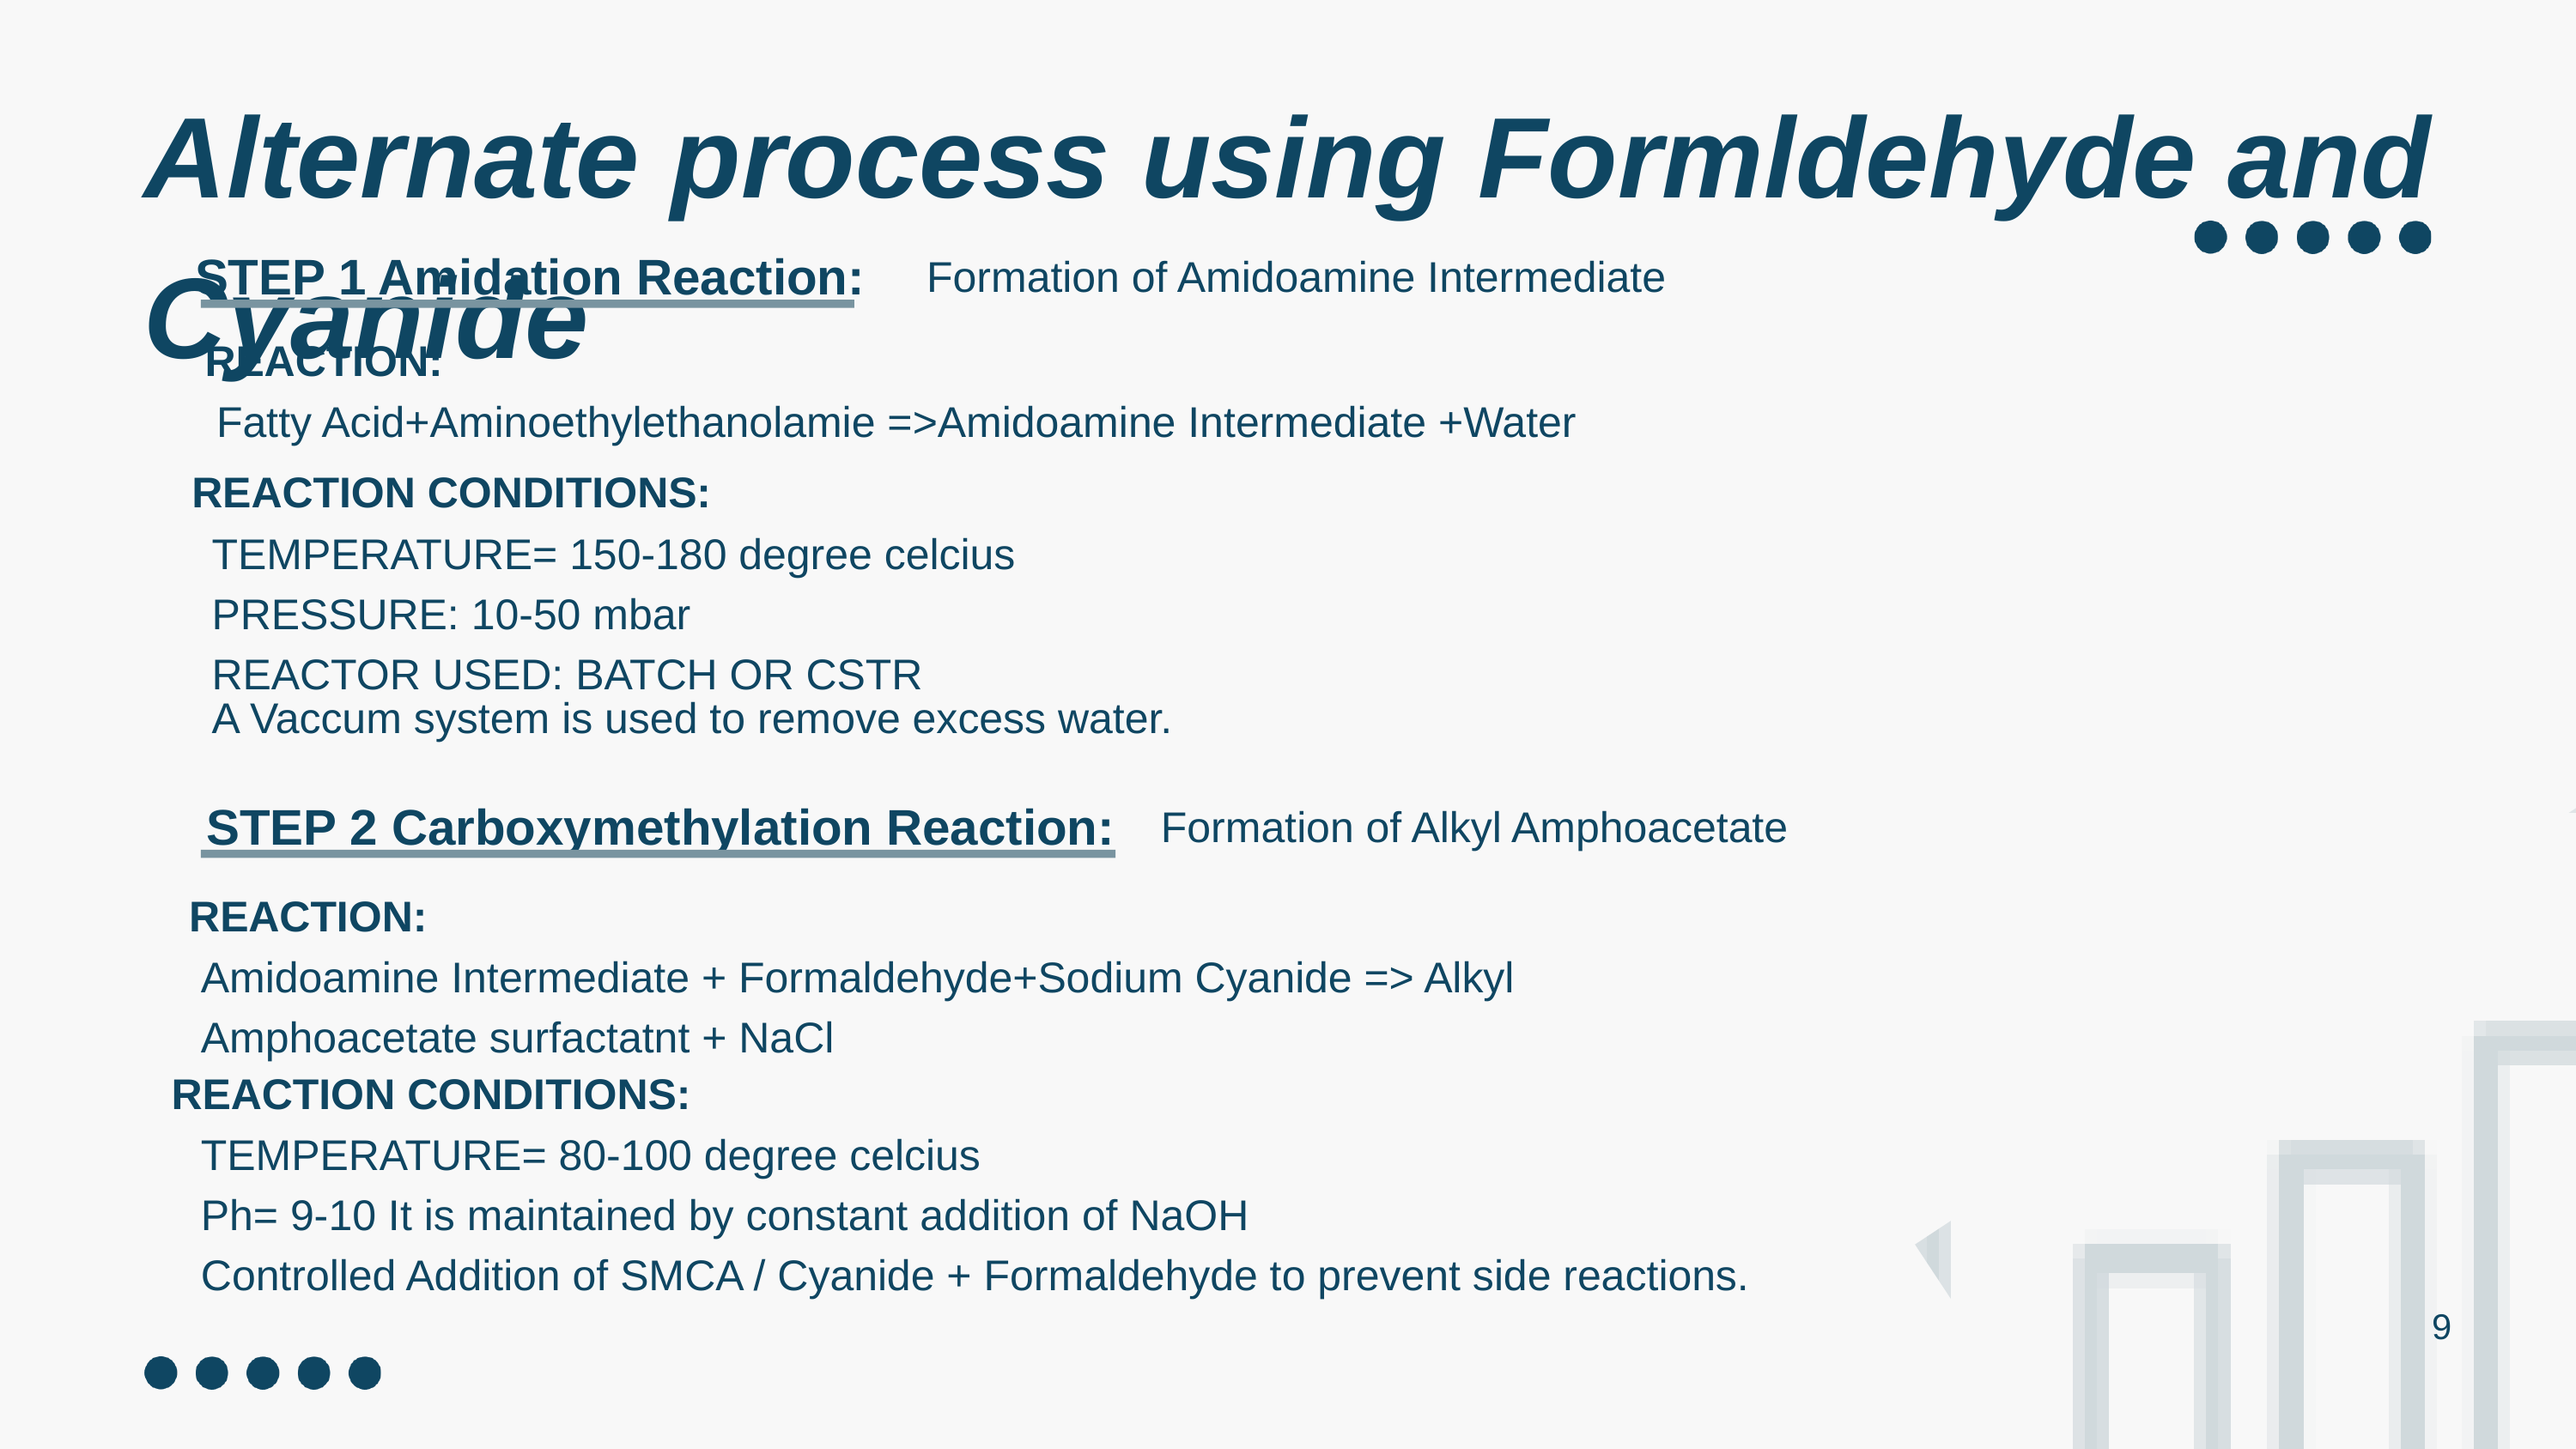

Alternate process using Formldehyde and Cyanide

STEP 1 Amidation Reaction:
Formation of Amidoamine Intermediate

REACTION:

Fatty Acid+Aminoethylethanolamie =>Amidoamine Intermediate +Water

REACTION CONDITIONS:
TEMPERATURE= 150-180 degree celcius
PRESSURE: 10-50 mbar
REACTOR USED: BATCH OR CSTR

A Vaccum system is used to remove excess water.

STEP 2 Carboxymethylation Reaction:
 Formation of Alkyl Amphoacetate

REACTION:

Amidoamine Intermediate + Formaldehyde+Sodium Cyanide => Alkyl Amphoacetate surfactatnt + NaCl

REACTION CONDITIONS:
TEMPERATURE= 80-100 degree celcius
Ph= 9-10 It is maintained by constant addition of NaOH
Controlled Addition of SMCA / Cyanide + Formaldehyde to prevent side reactions.
9